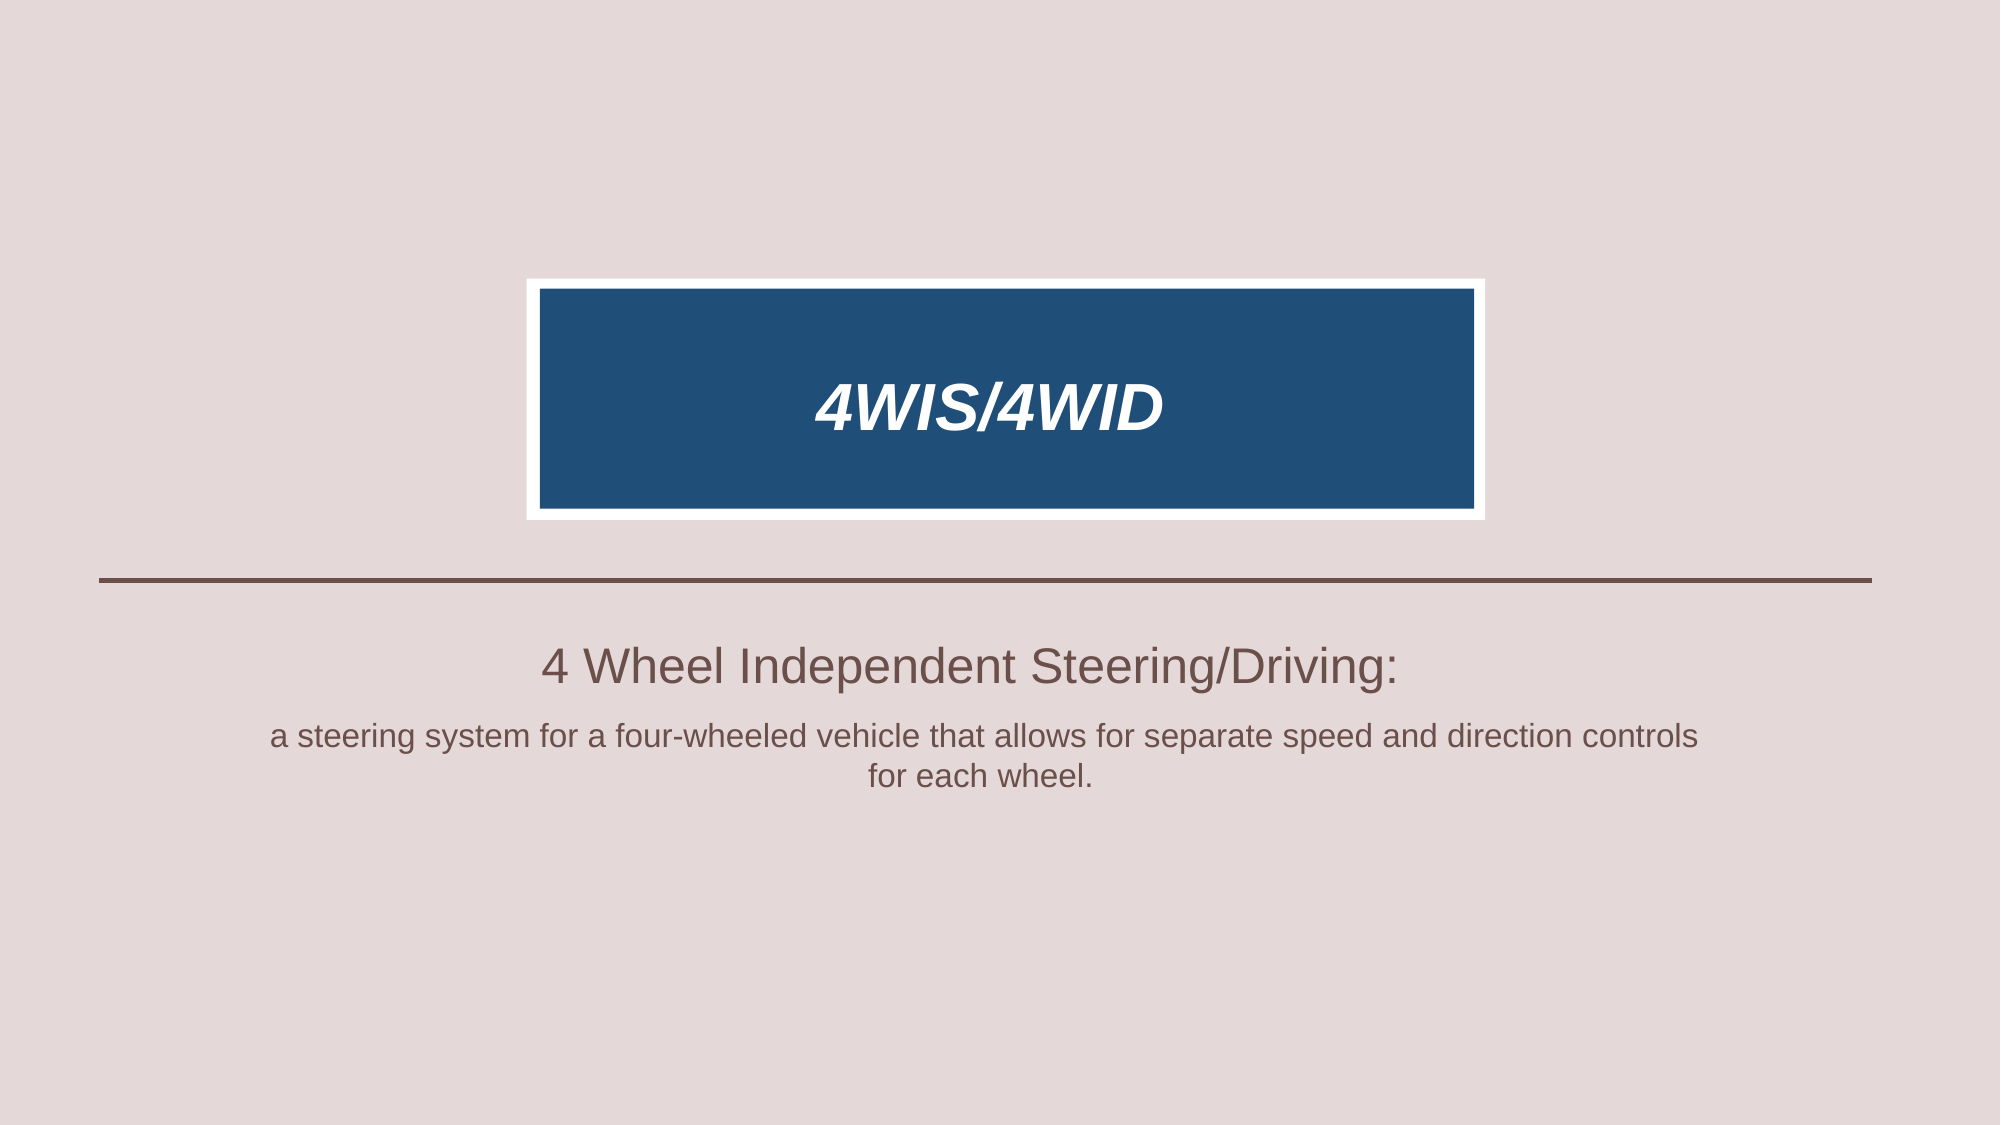

4WIS/4WID
4 Wheel Independent Steering/Driving:
a steering system for a four-wheeled vehicle that allows for separate speed and direction controls for each wheel.